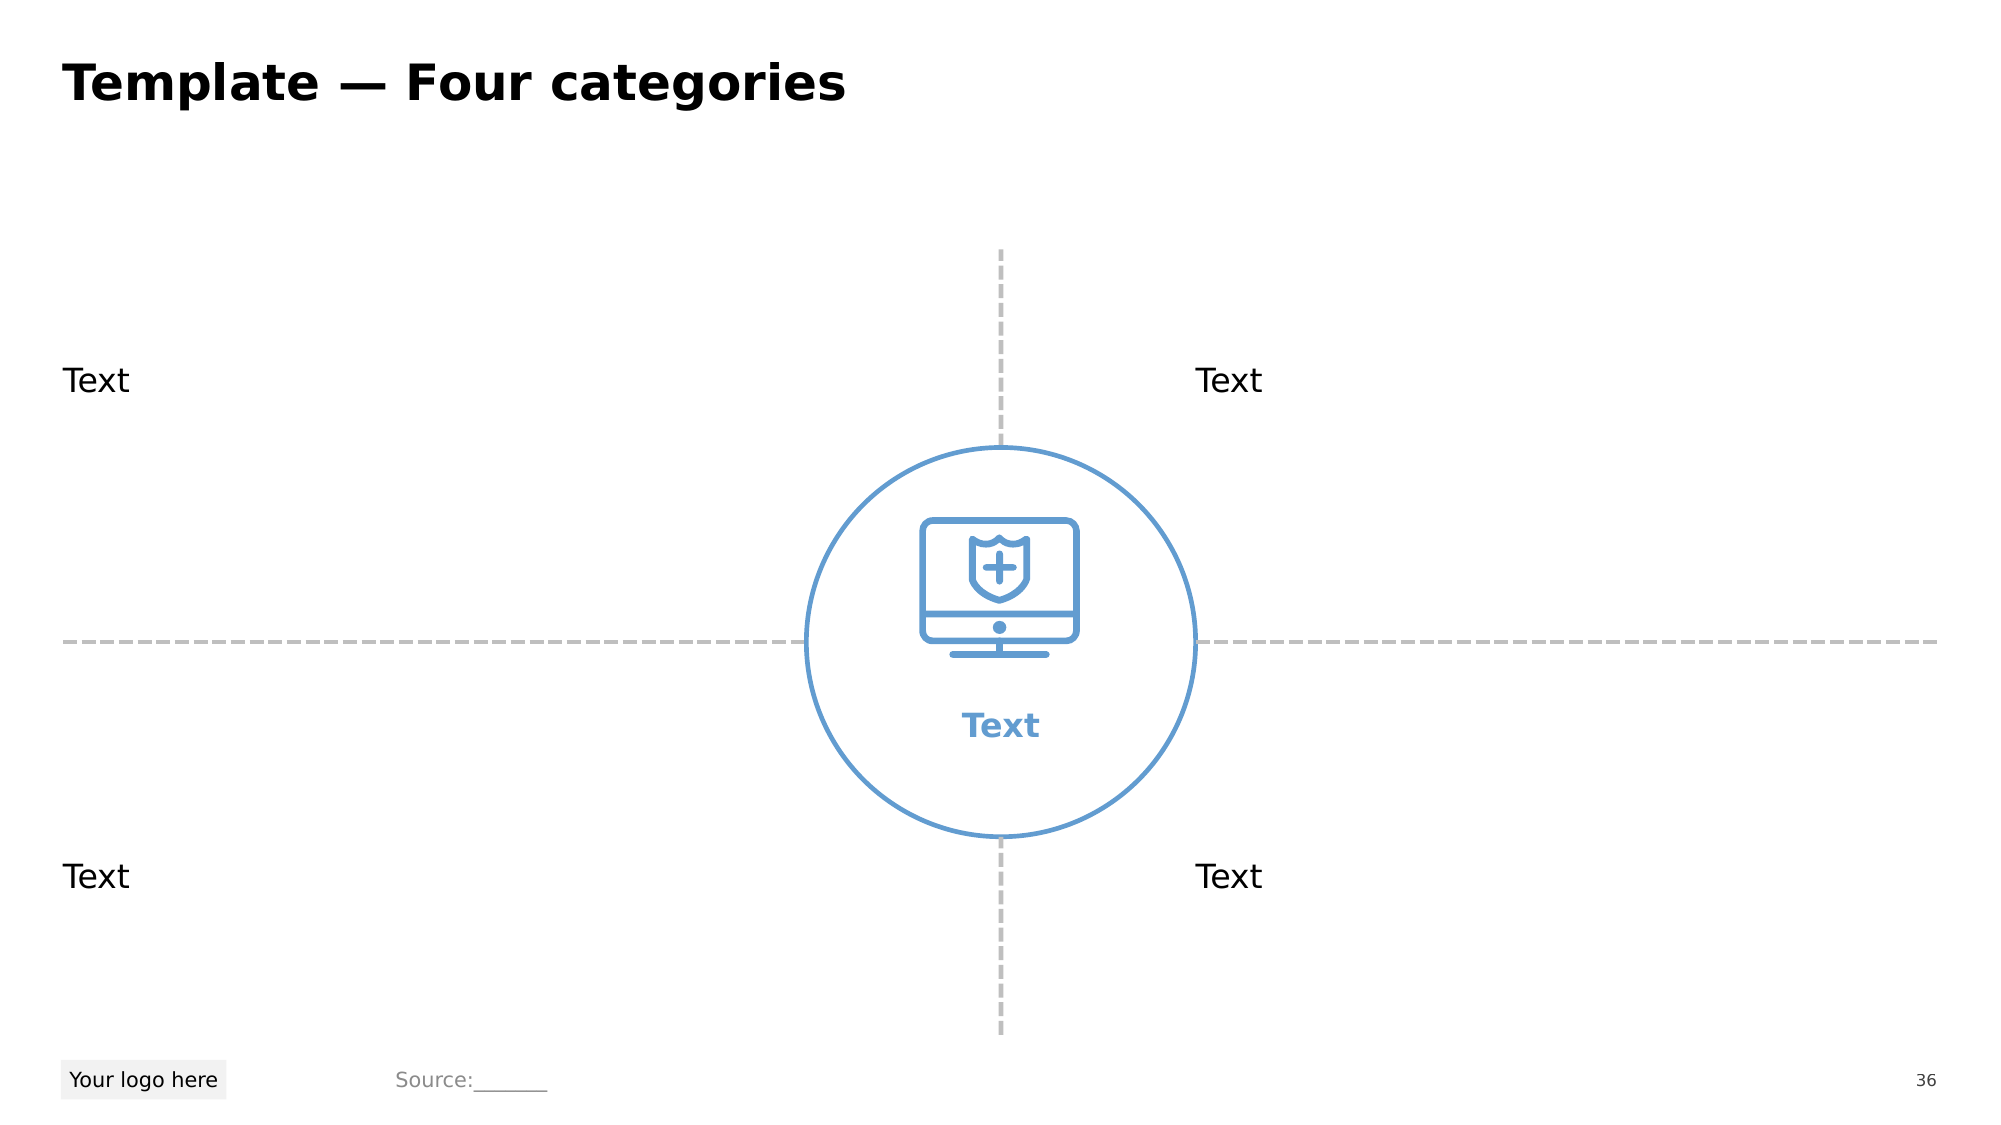

# Template — Four categories

Text
Text

Text
Text
Text
Source:_______